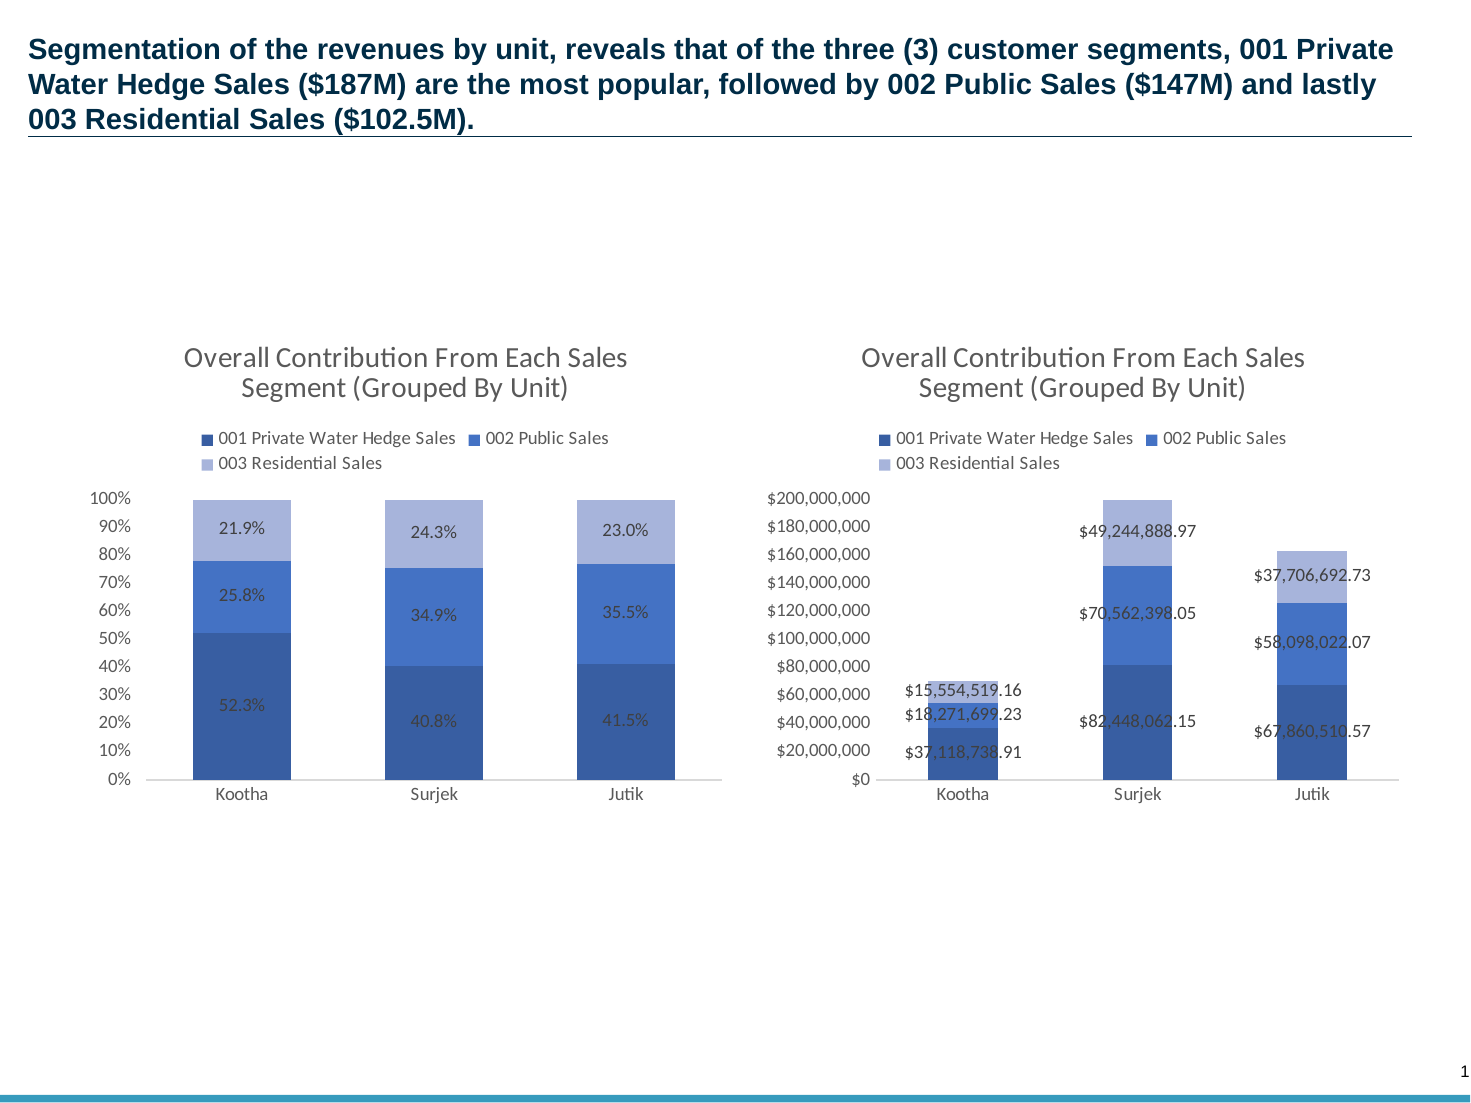

# Segmentation of the revenues by unit, reveals that of the three (3) customer segments, 001 Private Water Hedge Sales ($187M) are the most popular, followed by 002 Public Sales ($147M) and lastly 003 Residential Sales ($102.5M).

### Chart: Overall Contribution From Each Sales Segment (Grouped By Unit)

| Category | 001 Private Water Hedge Sales | 002 Public Sales | 003 Residential Sales |
|---|---|---|---|
| Kootha | 0.5232047536889048 | 0.25754754000336344 | 0.21924770630773166 |
| Surjek | 0.4076434195313088 | 0.3488777841328669 | 0.24347879633582434 |
| Jutik | 0.41462998885337127 | 0.35498085766522613 | 0.23038915348140254 |

### Chart: Overall Contribution From Each Sales Segment (Grouped By Unit)

| Category |  |  |  |
|---|---|---|---|
| Kootha | 37118738.90864999 | 18271699.227782957 | 15554519.161720002 |
| Surjek | 82448062.15375002 | 70562398.04710001 | 49244888.96814999 |
| Jutik | 67860510.57375 | 58098022.0743 | 37706692.728949994 |